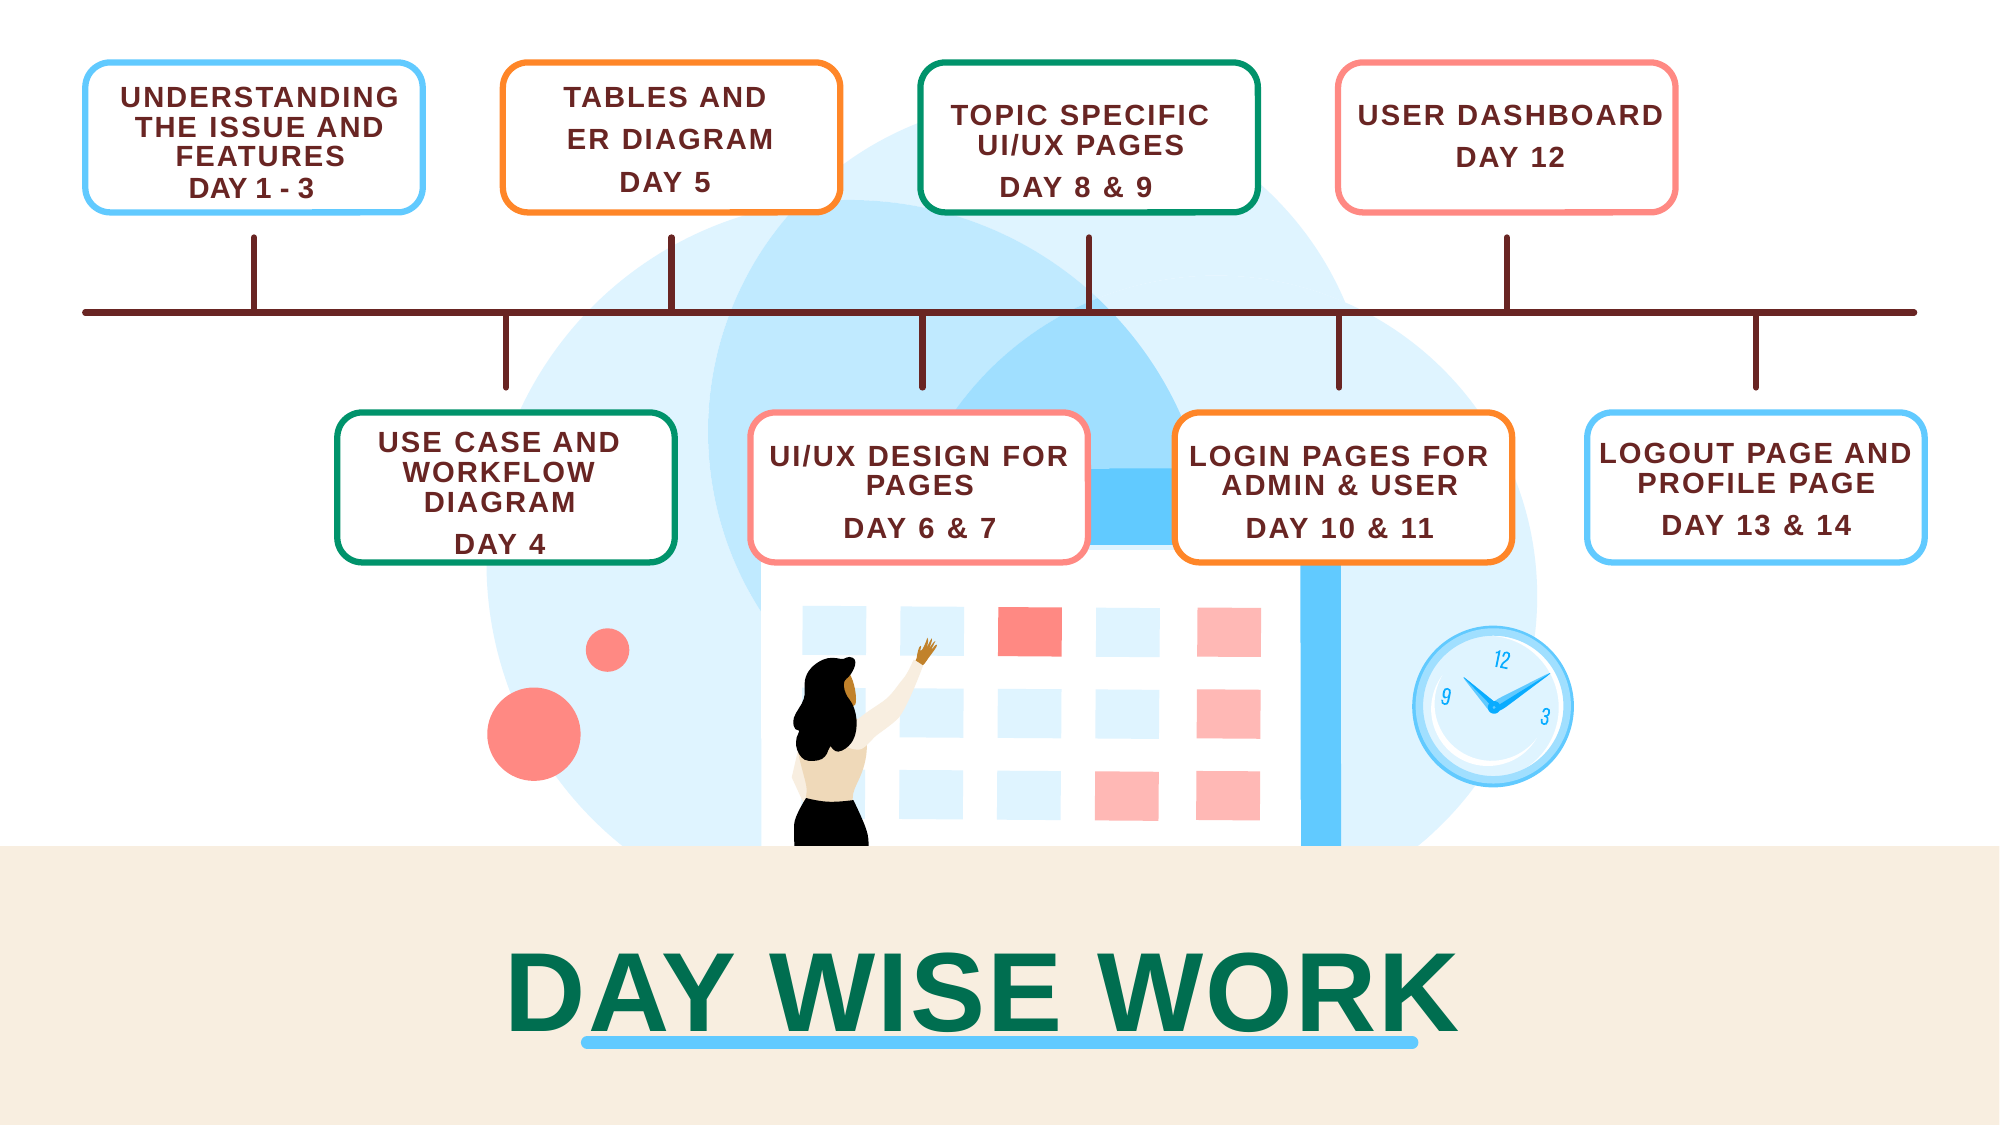

USER DASHBOARD
DAY 12

UNDERSTANDING THE ISSUE AND FEATURES
TABLES AND
ER DIAGRAM
DAY 5

TOPIC SPECIFIC UI/UX PAGES
DAY 8 & 9

DAY 1 - 3

LOGOUT PAGE AND PROFILE PAGE
DAY 13 & 14
UI/UX DESIGN FOR PAGES
DAY 6 & 7

LOGIN PAGES FOR ADMIN & USER
DAY 10 & 11

USE CASE AND WORKFLOW DIAGRAM
DAY 4

# DAY WISE WORK